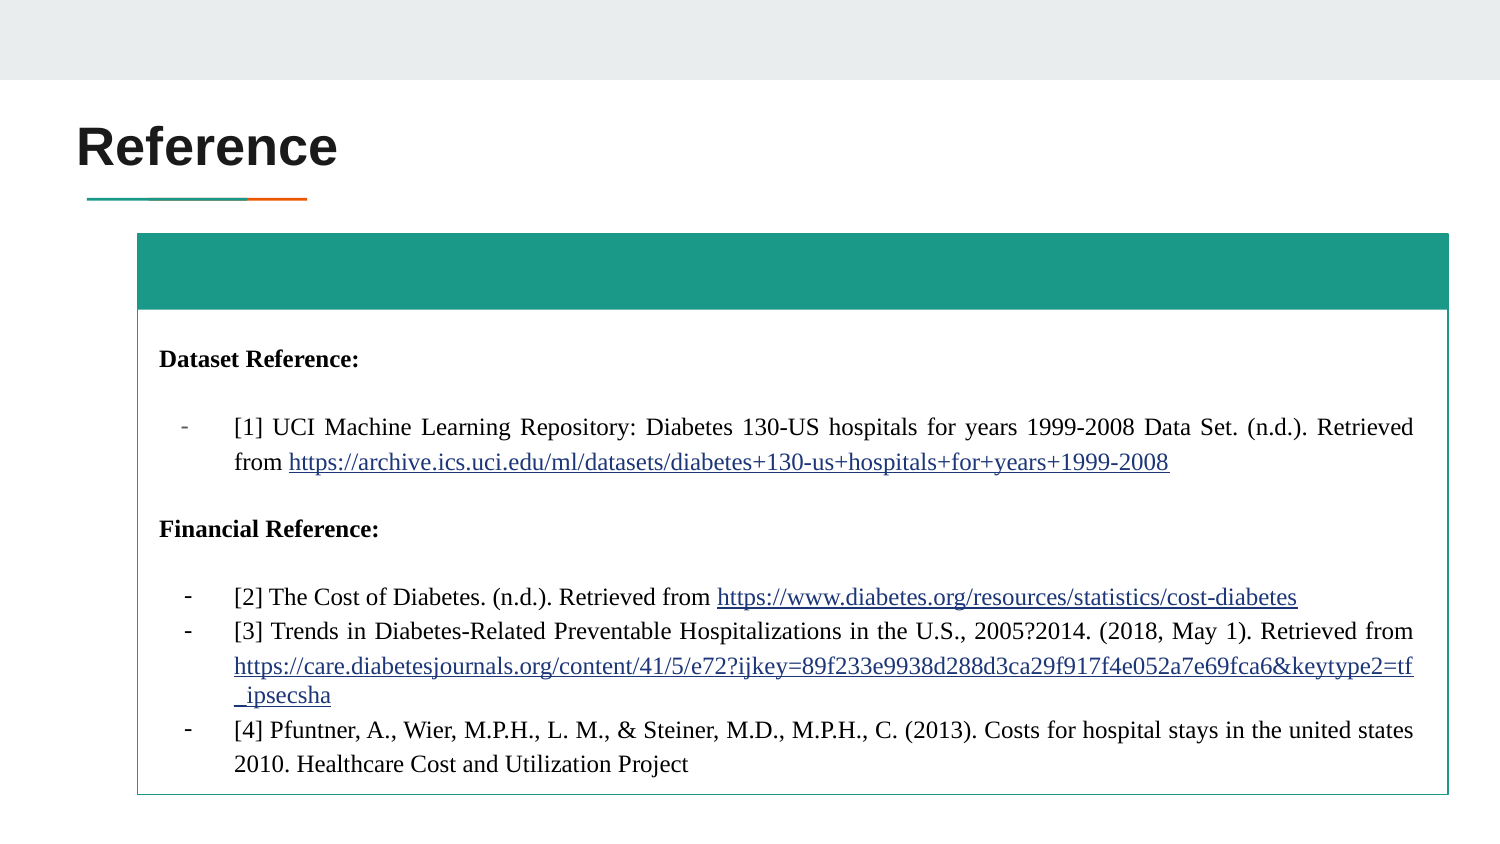

# Reference

;
Dataset Reference:
[1] UCI Machine Learning Repository: Diabetes 130-US hospitals for years 1999-2008 Data Set. (n.d.). Retrieved from https://archive.ics.uci.edu/ml/datasets/diabetes+130-us+hospitals+for+years+1999-2008
Financial Reference:
[2] The Cost of Diabetes. (n.d.). Retrieved from https://www.diabetes.org/resources/statistics/cost-diabetes
[3] Trends in Diabetes-Related Preventable Hospitalizations in the U.S., 2005?2014. (2018, May 1). Retrieved from https://care.diabetesjournals.org/content/41/5/e72?ijkey=89f233e9938d288d3ca29f917f4e052a7e69fca6&keytype2=tf_ipsecsha
[4] Pfuntner, A., Wier, M.P.H., L. M., & Steiner, M.D., M.P.H., C. (2013). Costs for hospital stays in the united states 2010. Healthcare Cost and Utilization Project